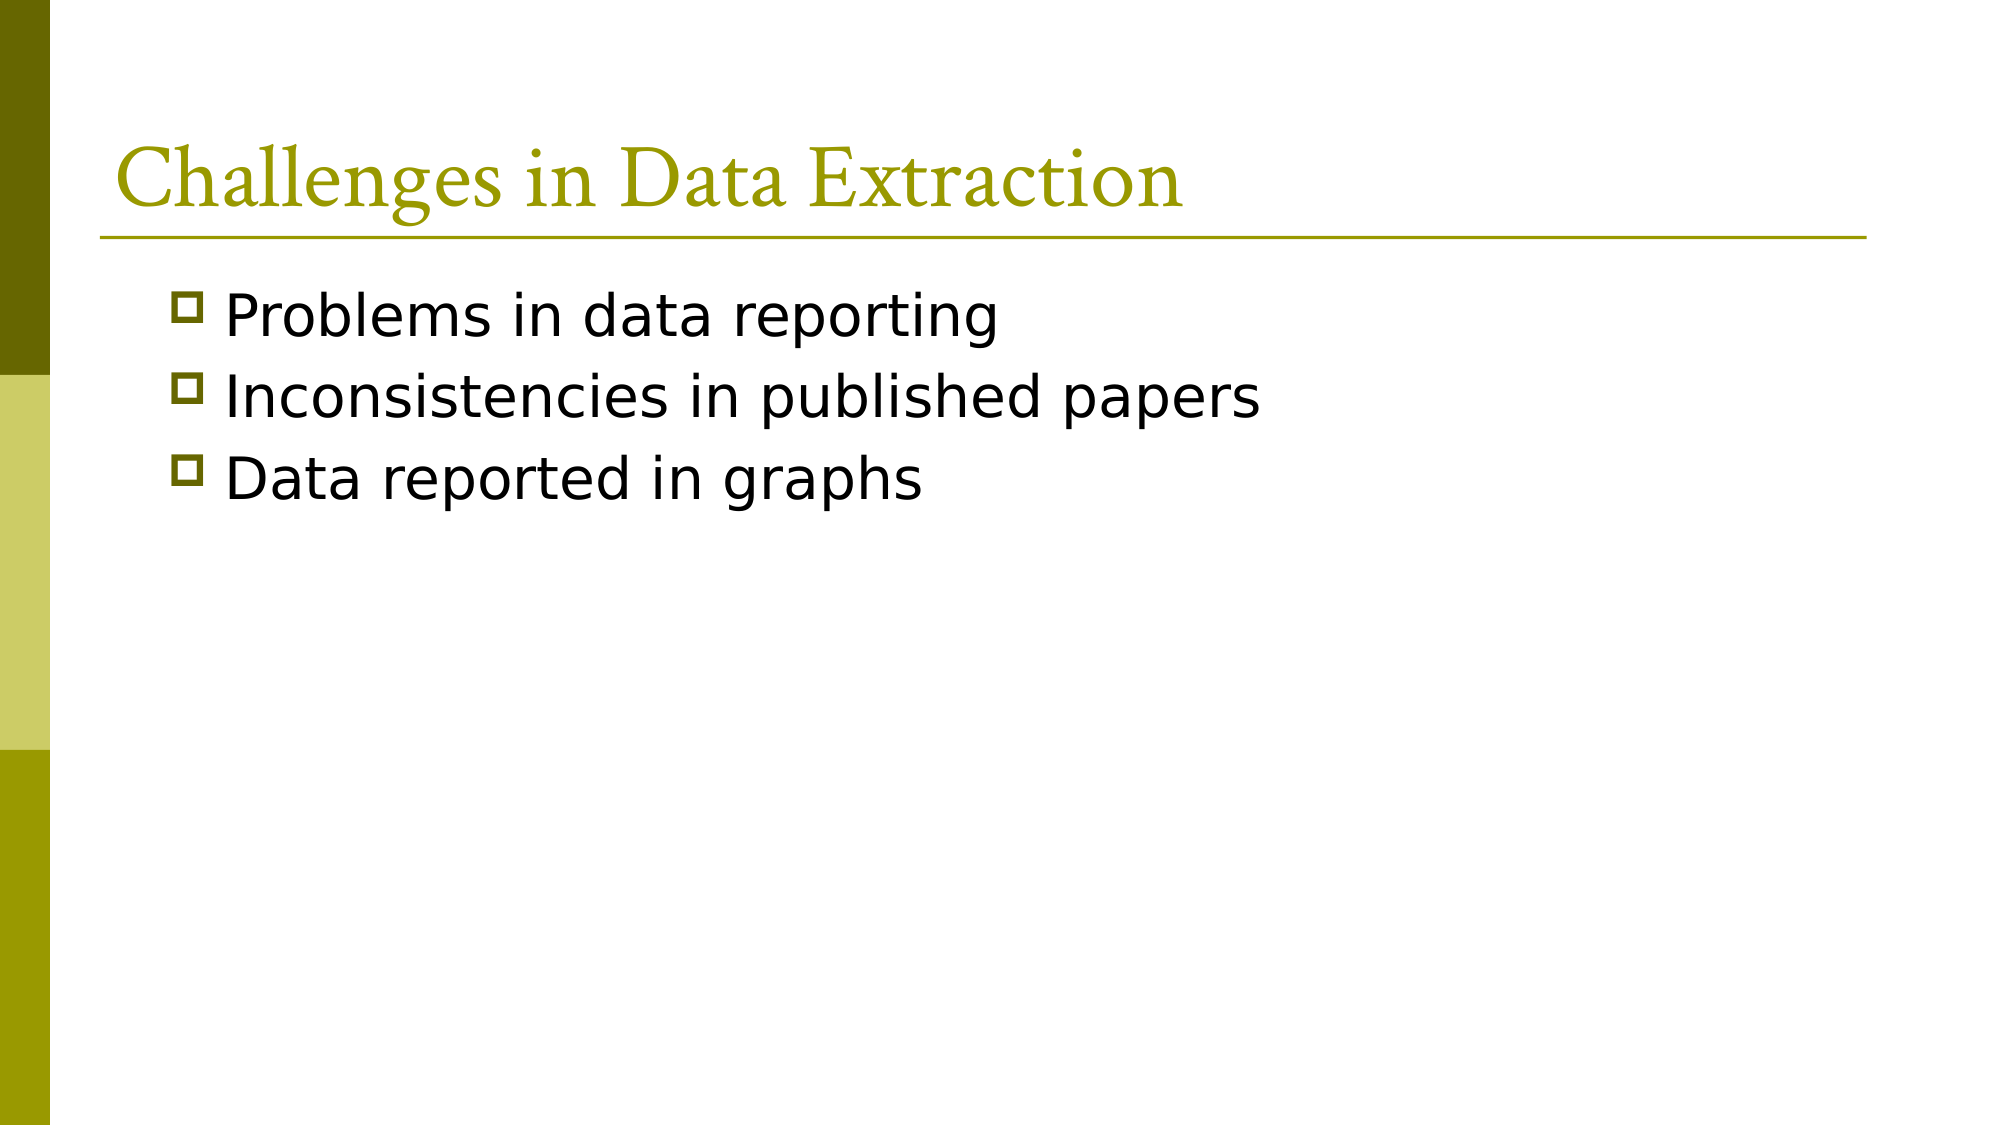

# Challenges in Data Extraction

Problems in data reporting
Inconsistencies in published papers
Data reported in graphs